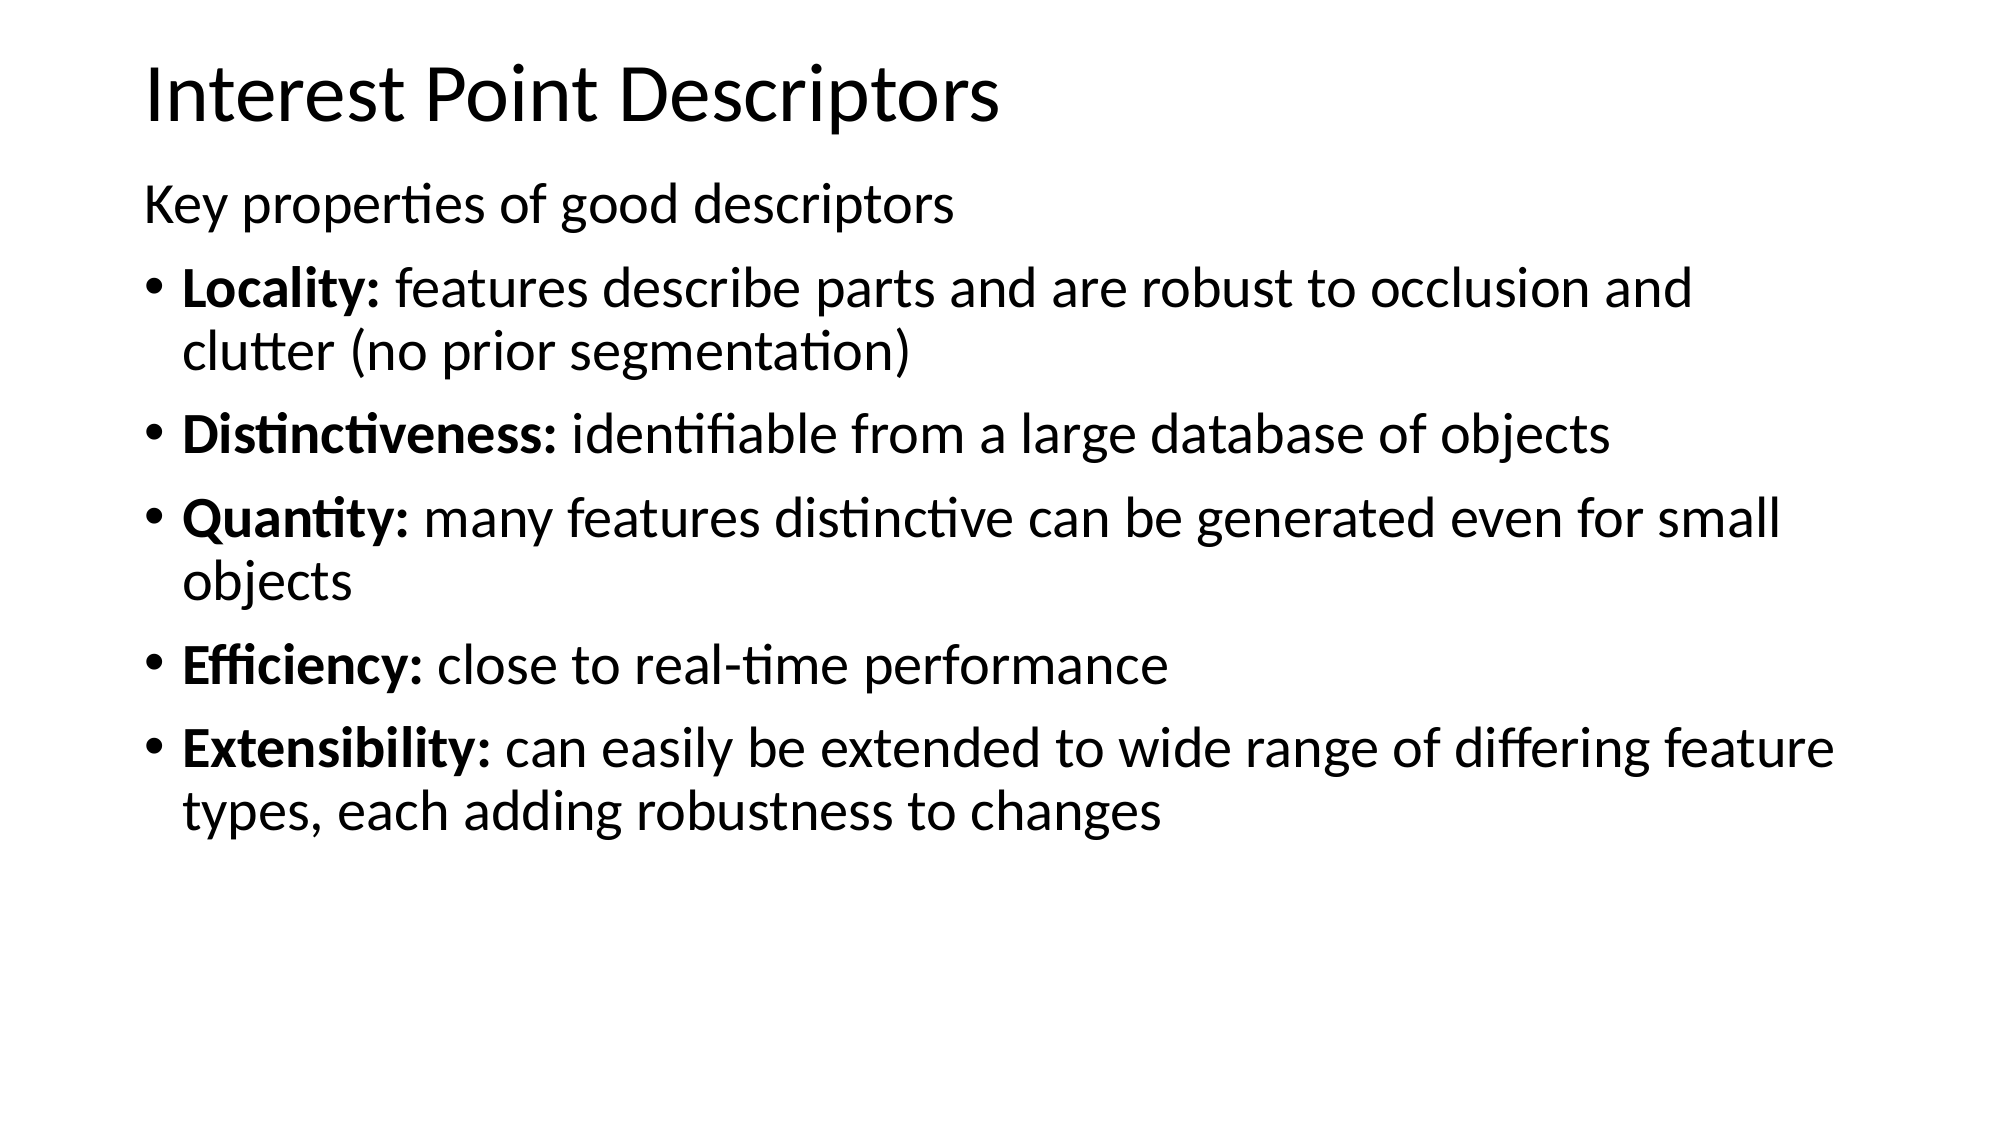

# Interest Point Descriptors
Key properties of good descriptors
Locality: features describe parts and are robust to occlusion and clutter (no prior segmentation)
Distinctiveness: identifiable from a large database of objects
Quantity: many features distinctive can be generated even for small objects
Efficiency: close to real-time performance
Extensibility: can easily be extended to wide range of differing feature types, each adding robustness to changes